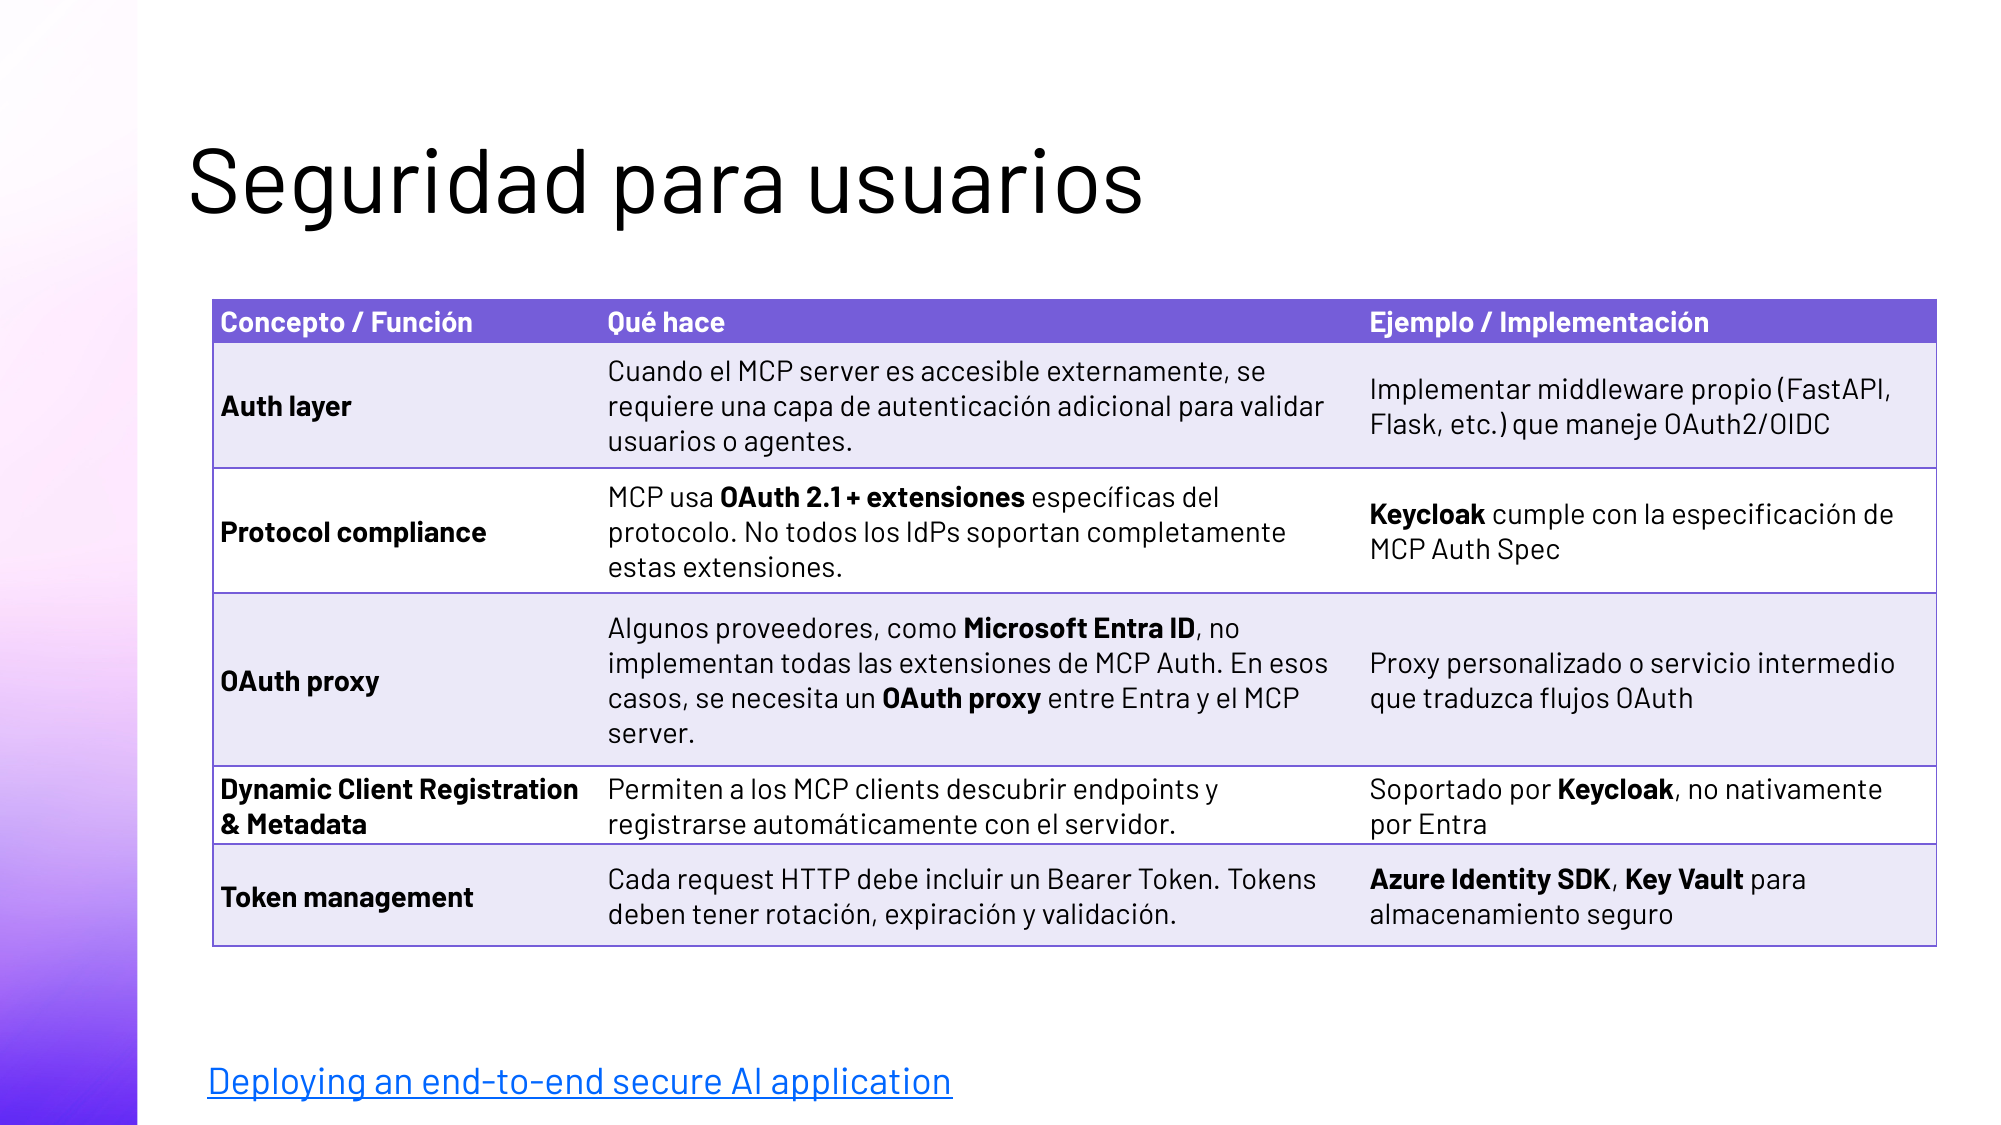

# Seguridad para usuarios
| Concepto / Función | Qué hace | Ejemplo / Implementación |
| --- | --- | --- |
| Auth layer | Cuando el MCP server es accesible externamente, se requiere una capa de autenticación adicional para validar usuarios o agentes. | Implementar middleware propio (FastAPI, Flask, etc.) que maneje OAuth2/OIDC |
| Protocol compliance | MCP usa OAuth 2.1 + extensiones específicas del protocolo. No todos los IdPs soportan completamente estas extensiones. | Keycloak cumple con la especificación de MCP Auth Spec |
| OAuth proxy | Algunos proveedores, como Microsoft Entra ID, no implementan todas las extensiones de MCP Auth. En esos casos, se necesita un OAuth proxy entre Entra y el MCP server. | Proxy personalizado o servicio intermedio que traduzca flujos OAuth |
| Dynamic Client Registration & Metadata | Permiten a los MCP clients descubrir endpoints y registrarse automáticamente con el servidor. | Soportado por Keycloak, no nativamente por Entra |
| Token management | Cada request HTTP debe incluir un Bearer Token. Tokens deben tener rotación, expiración y validación. | Azure Identity SDK, Key Vault para almacenamiento seguro |
Deploying an end-to-end secure AI application